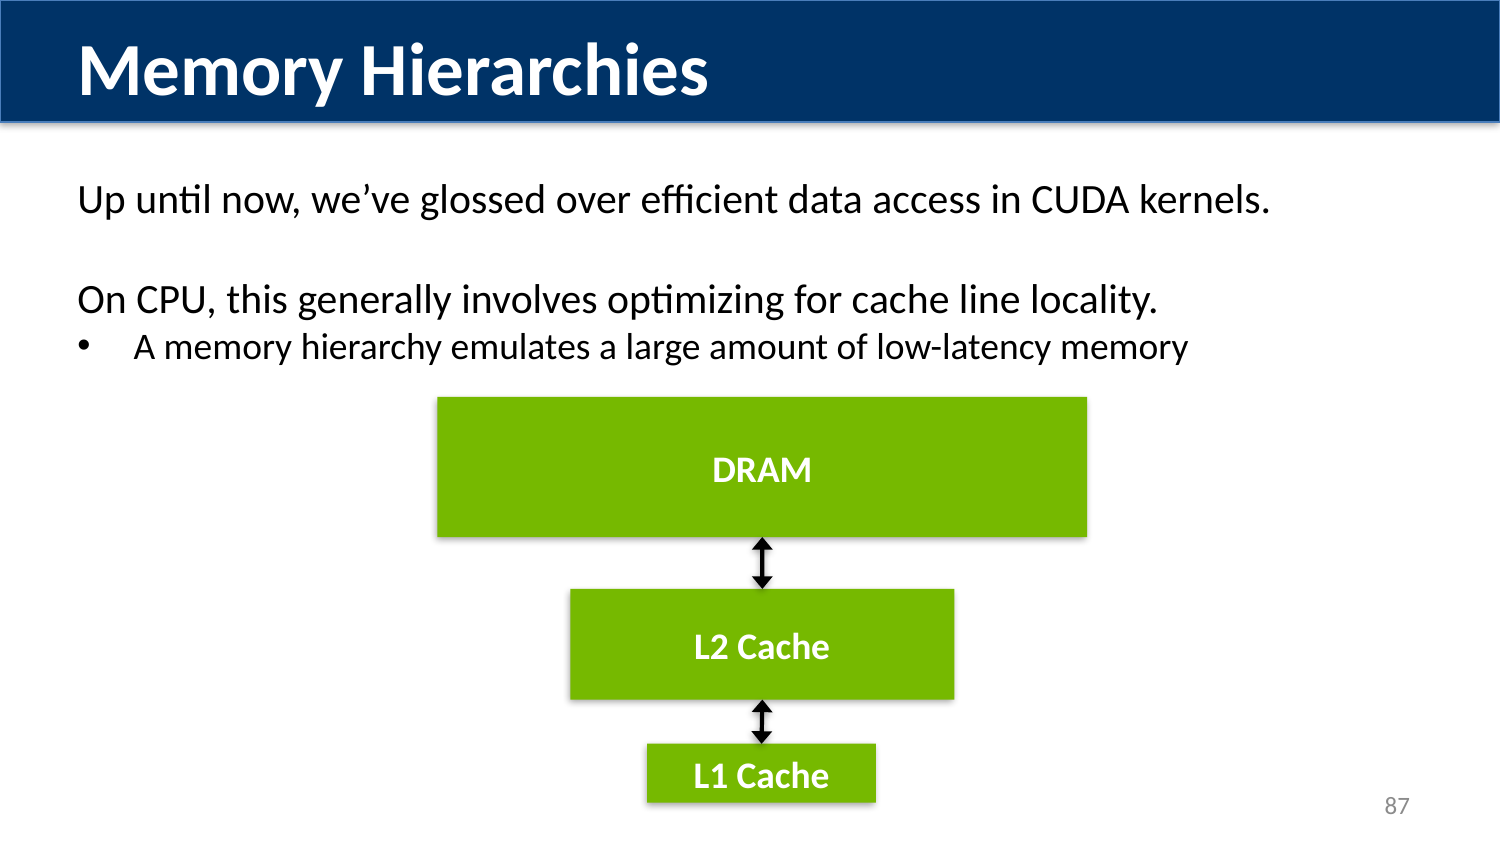

Memory Hierarchies
Up until now, we’ve glossed over efficient data access in CUDA kernels.

On CPU, this generally involves optimizing for cache line locality.
A memory hierarchy emulates a large amount of low-latency memory

DRAM
L2 Cache
L1 Cache
87